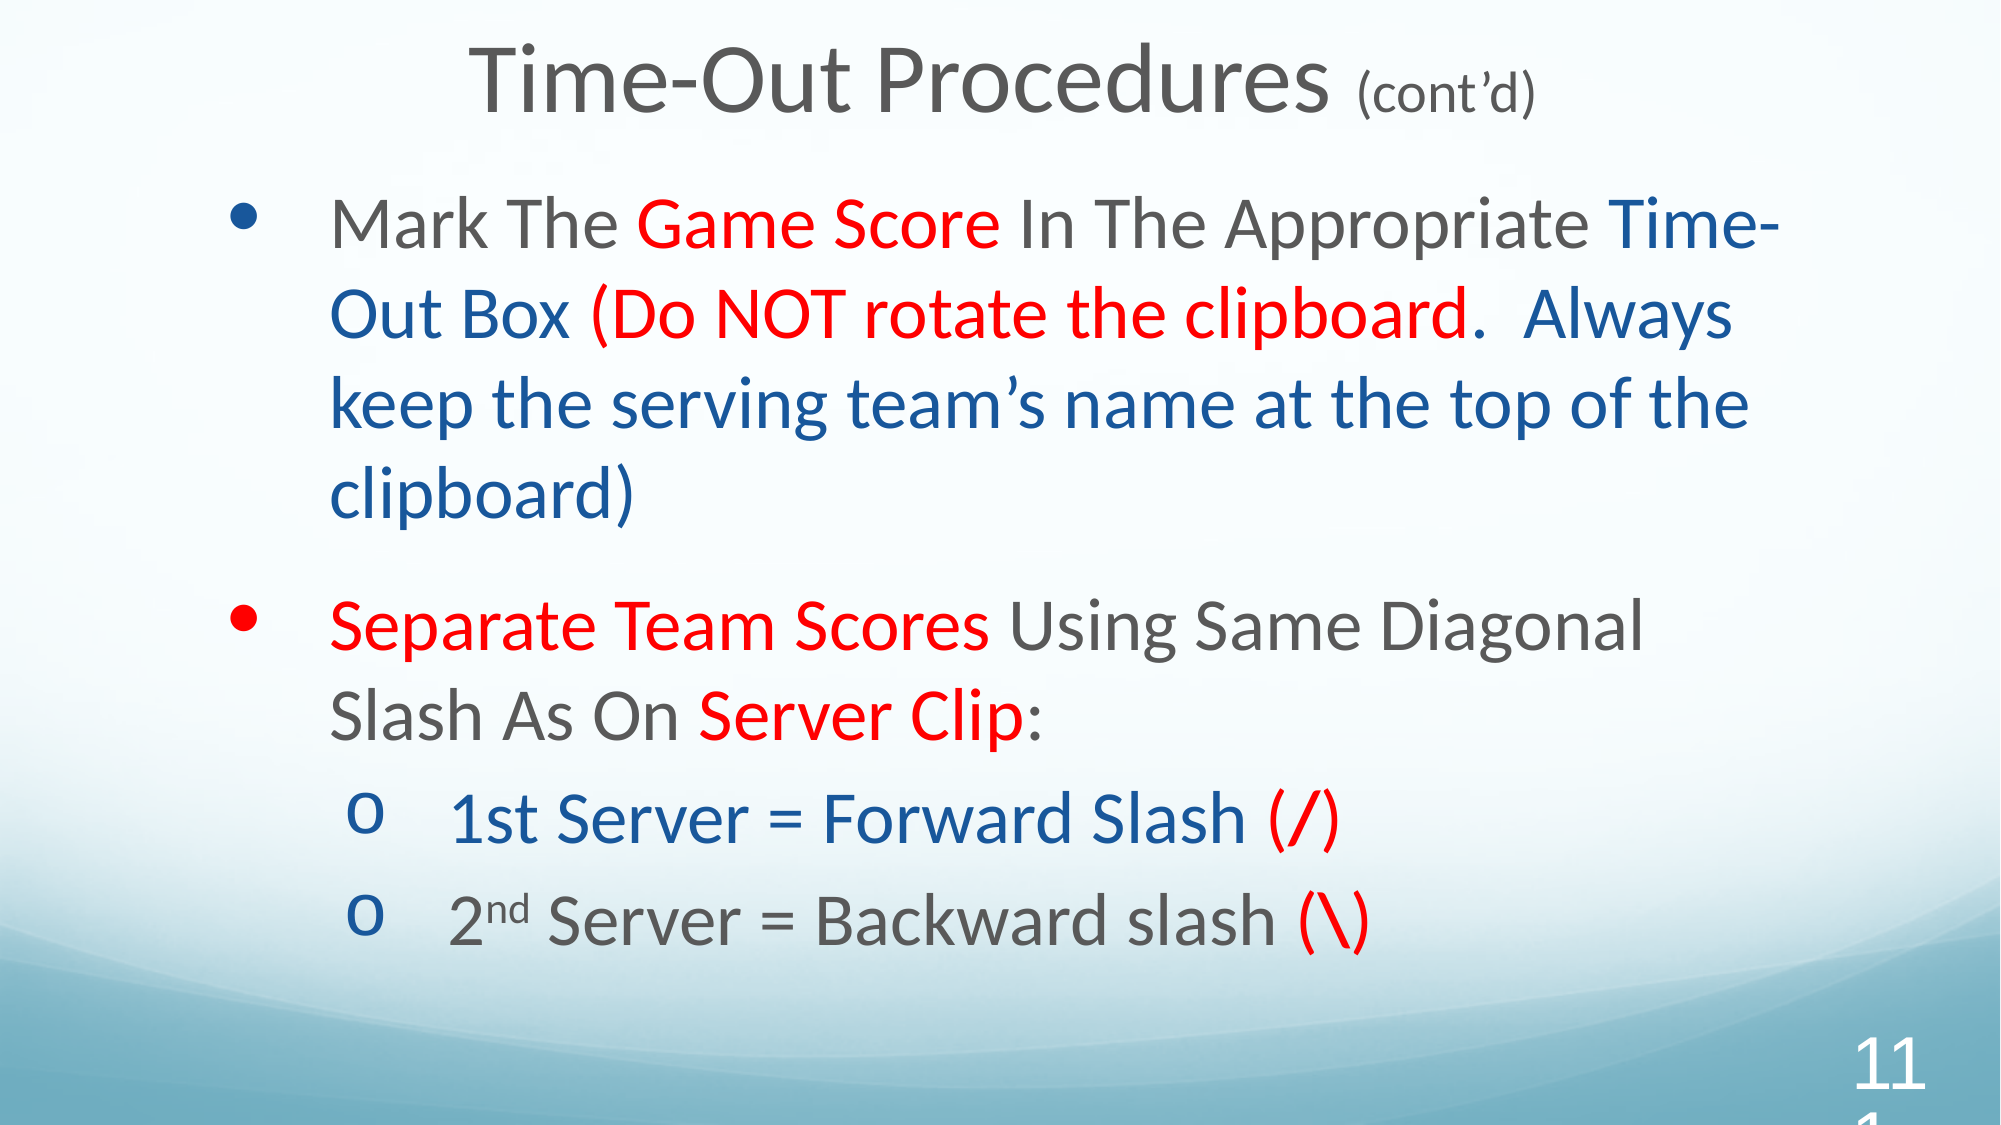

Time-Out Procedures (cont’d)
Mark The Game Score In The Appropriate Time-Out Box (Do NOT rotate the clipboard.  Always keep the serving team’s name at the top of the clipboard)
Separate Team Scores Using Same Diagonal Slash As On Server Clip:
1st Server = Forward Slash (/)
2nd Server = Backward slash (\)
111